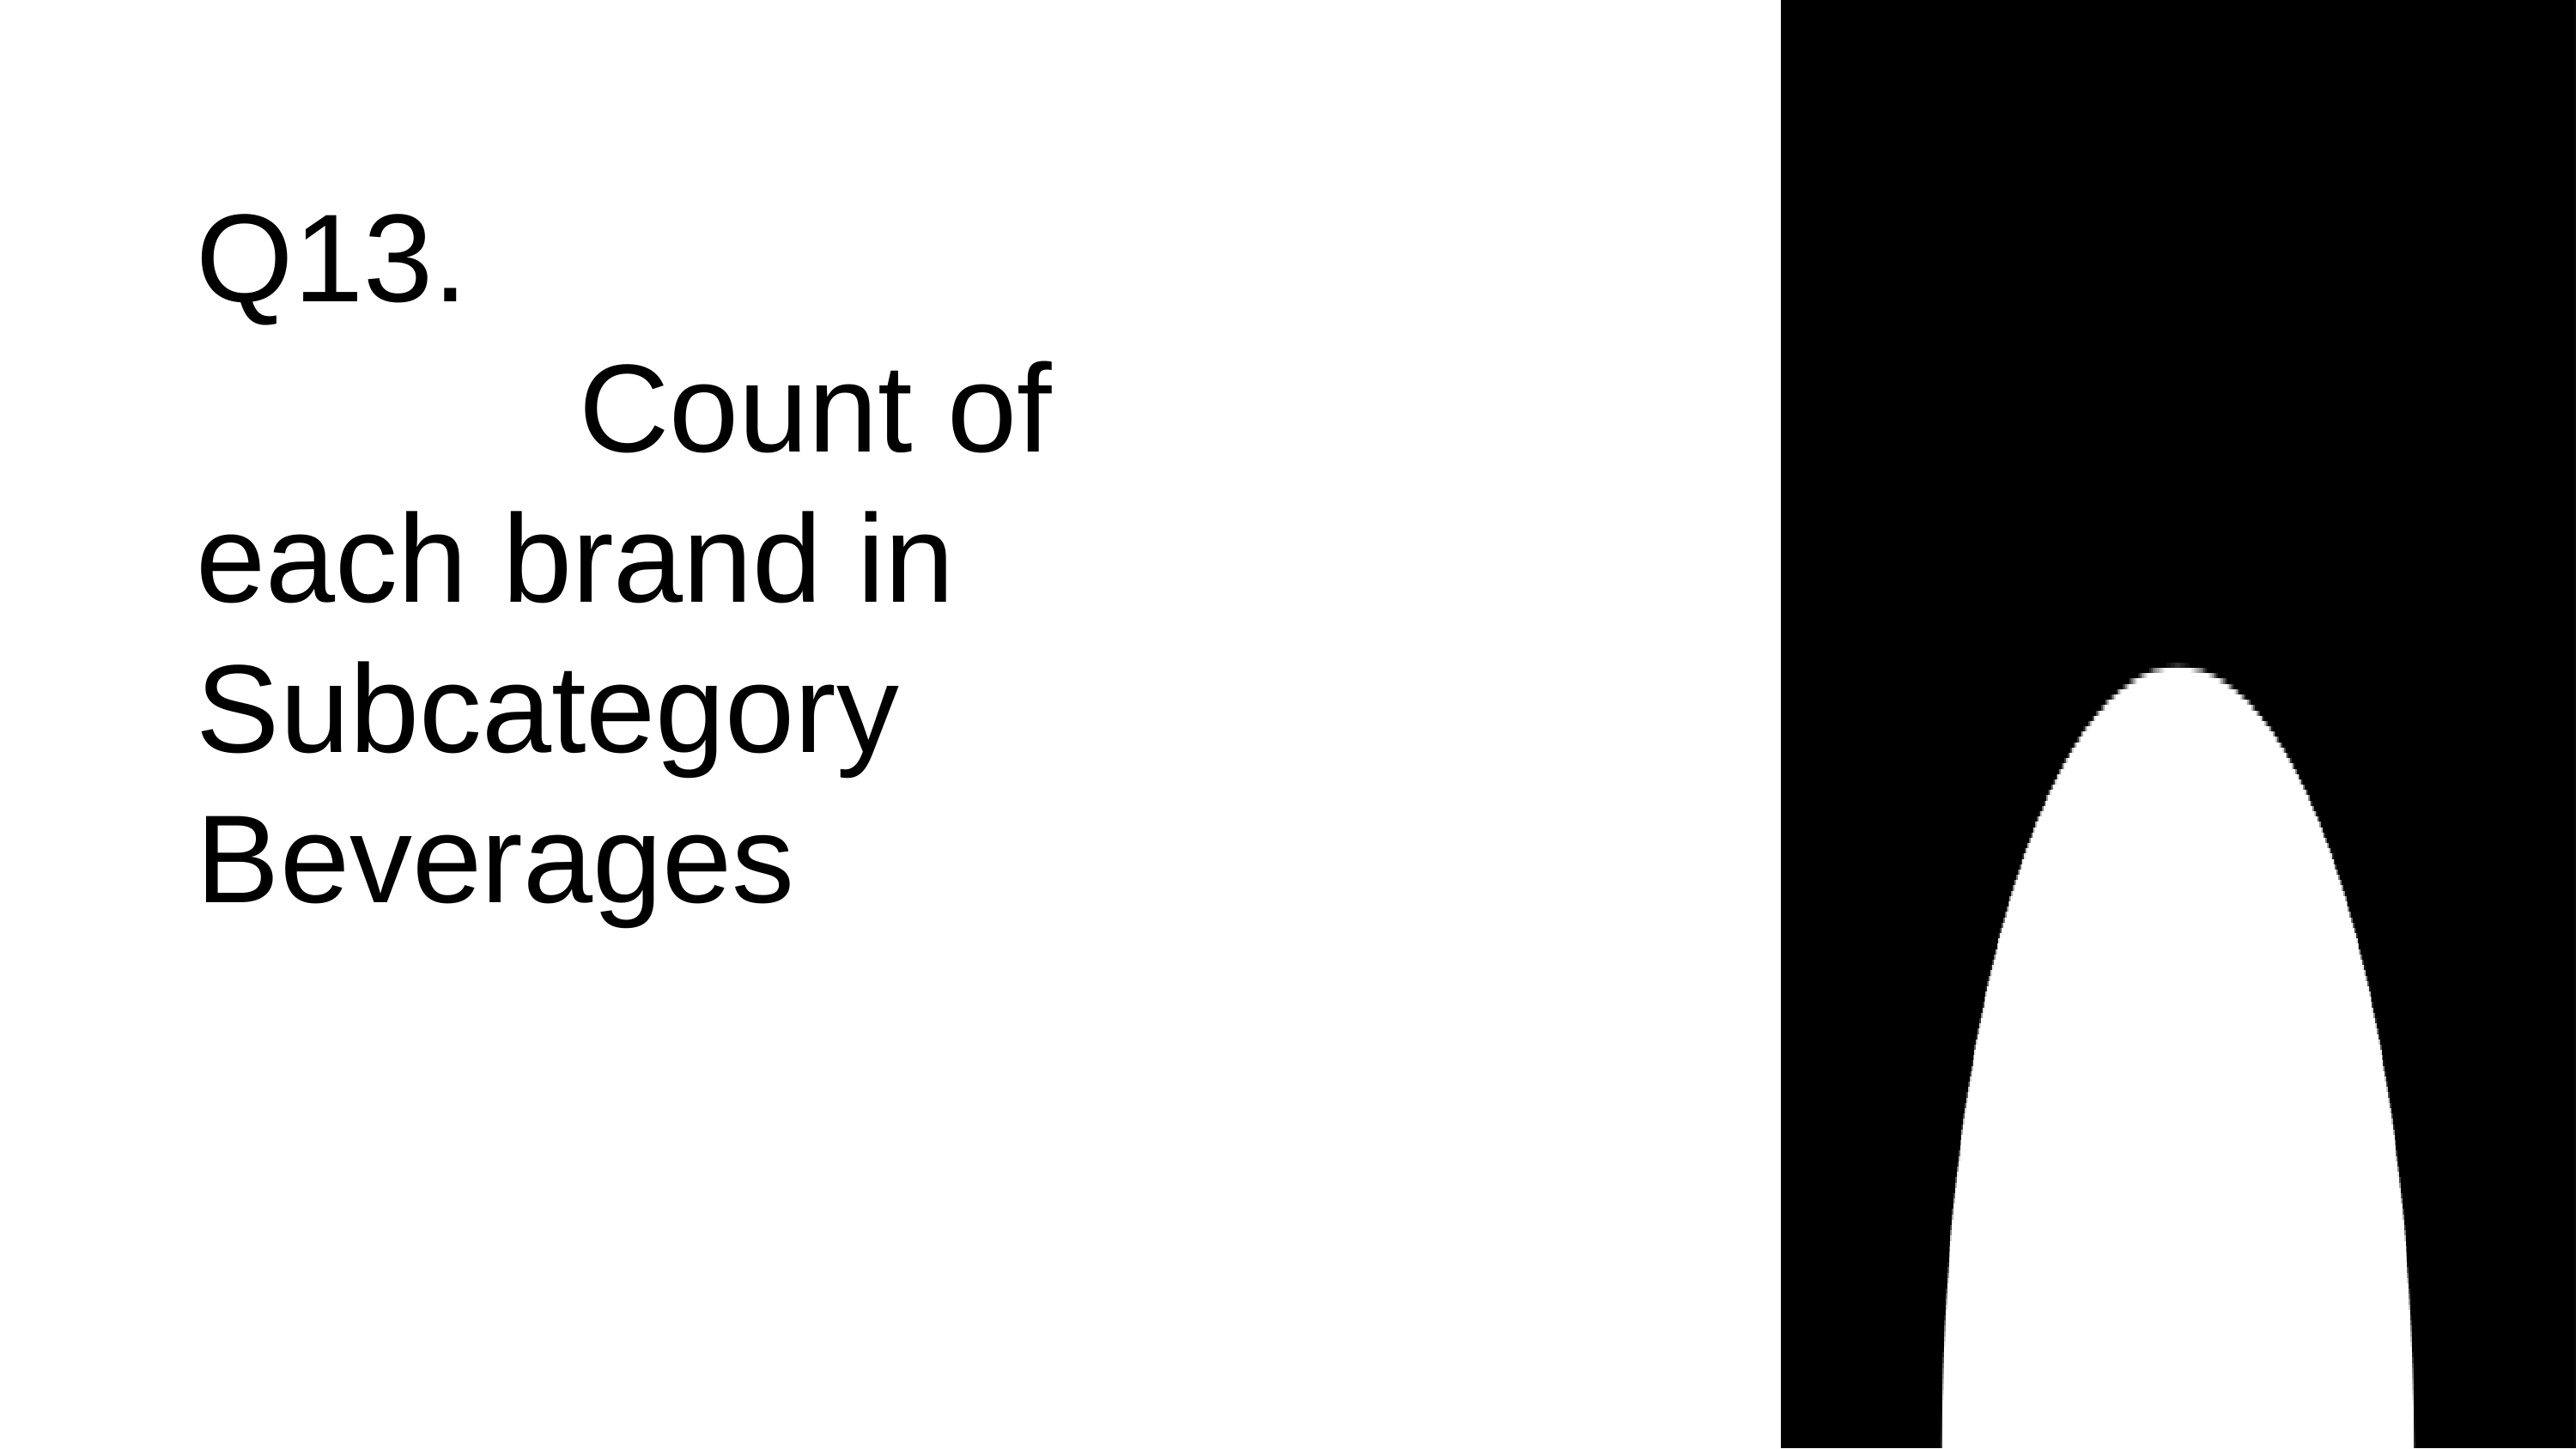

Q13.
           Count of each brand in Subcategory Beverages